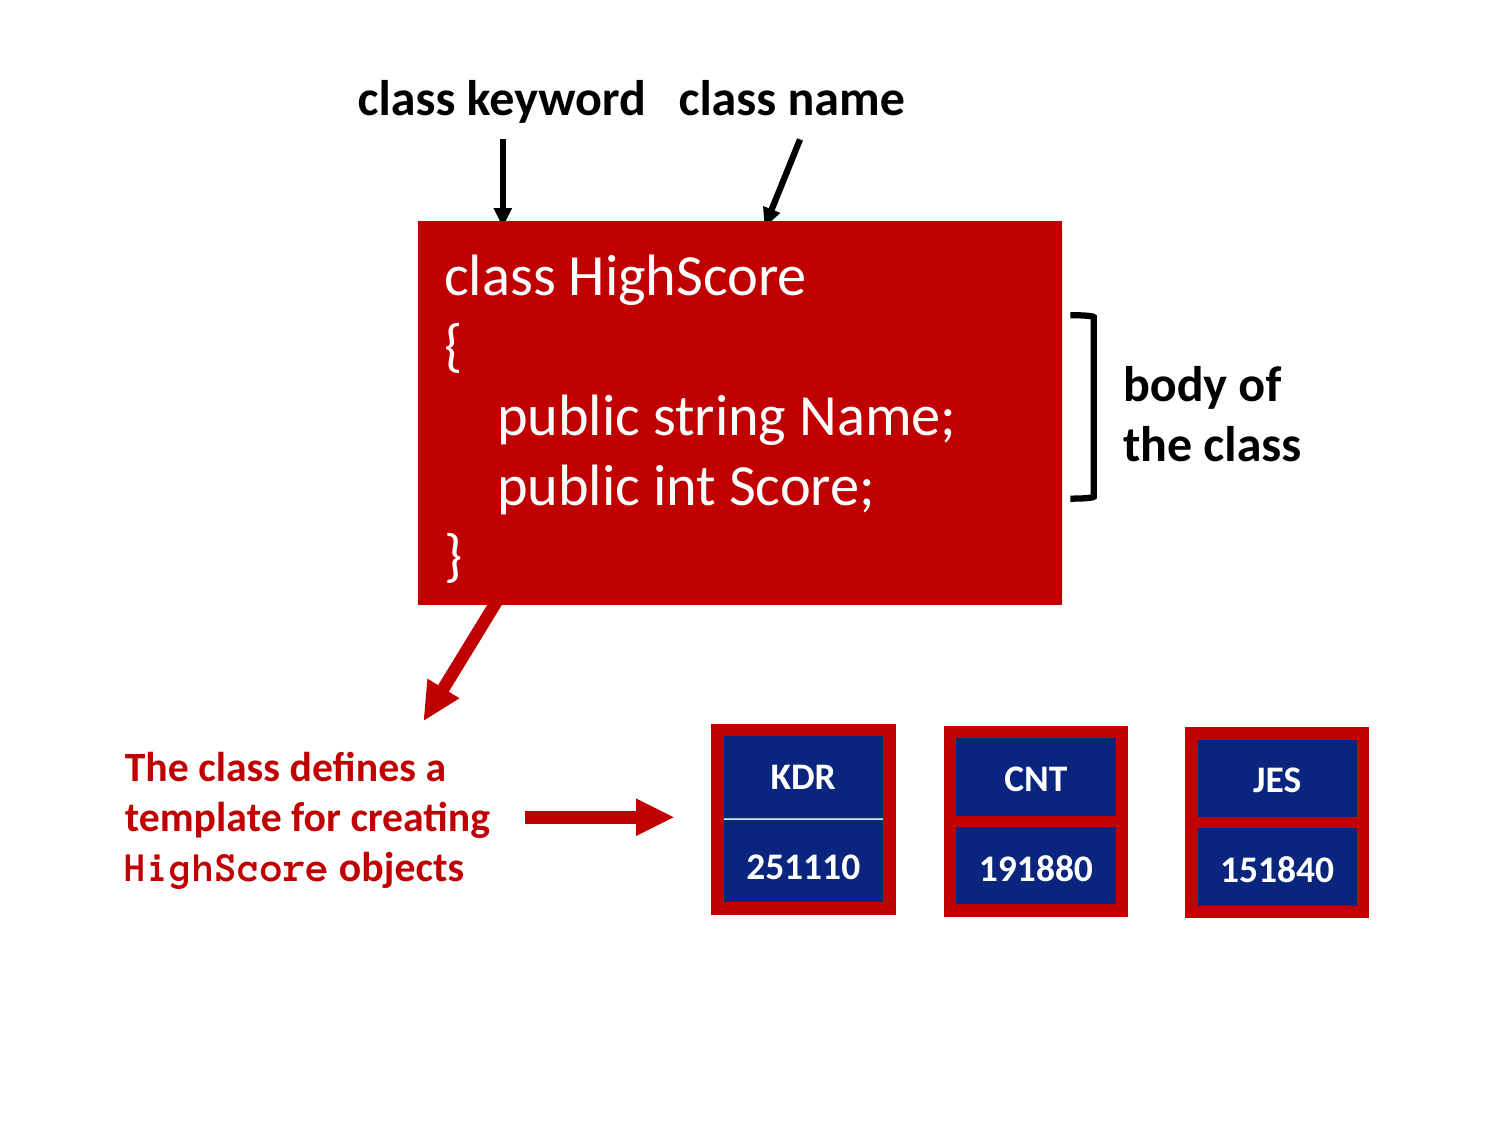

class keyword
class name

The class defines a template for creating HighScore objects
class HighScore
{
    public string Name;
    public int Score;
}

body of the class

KDR
251110

CNT
191880

JES
151840